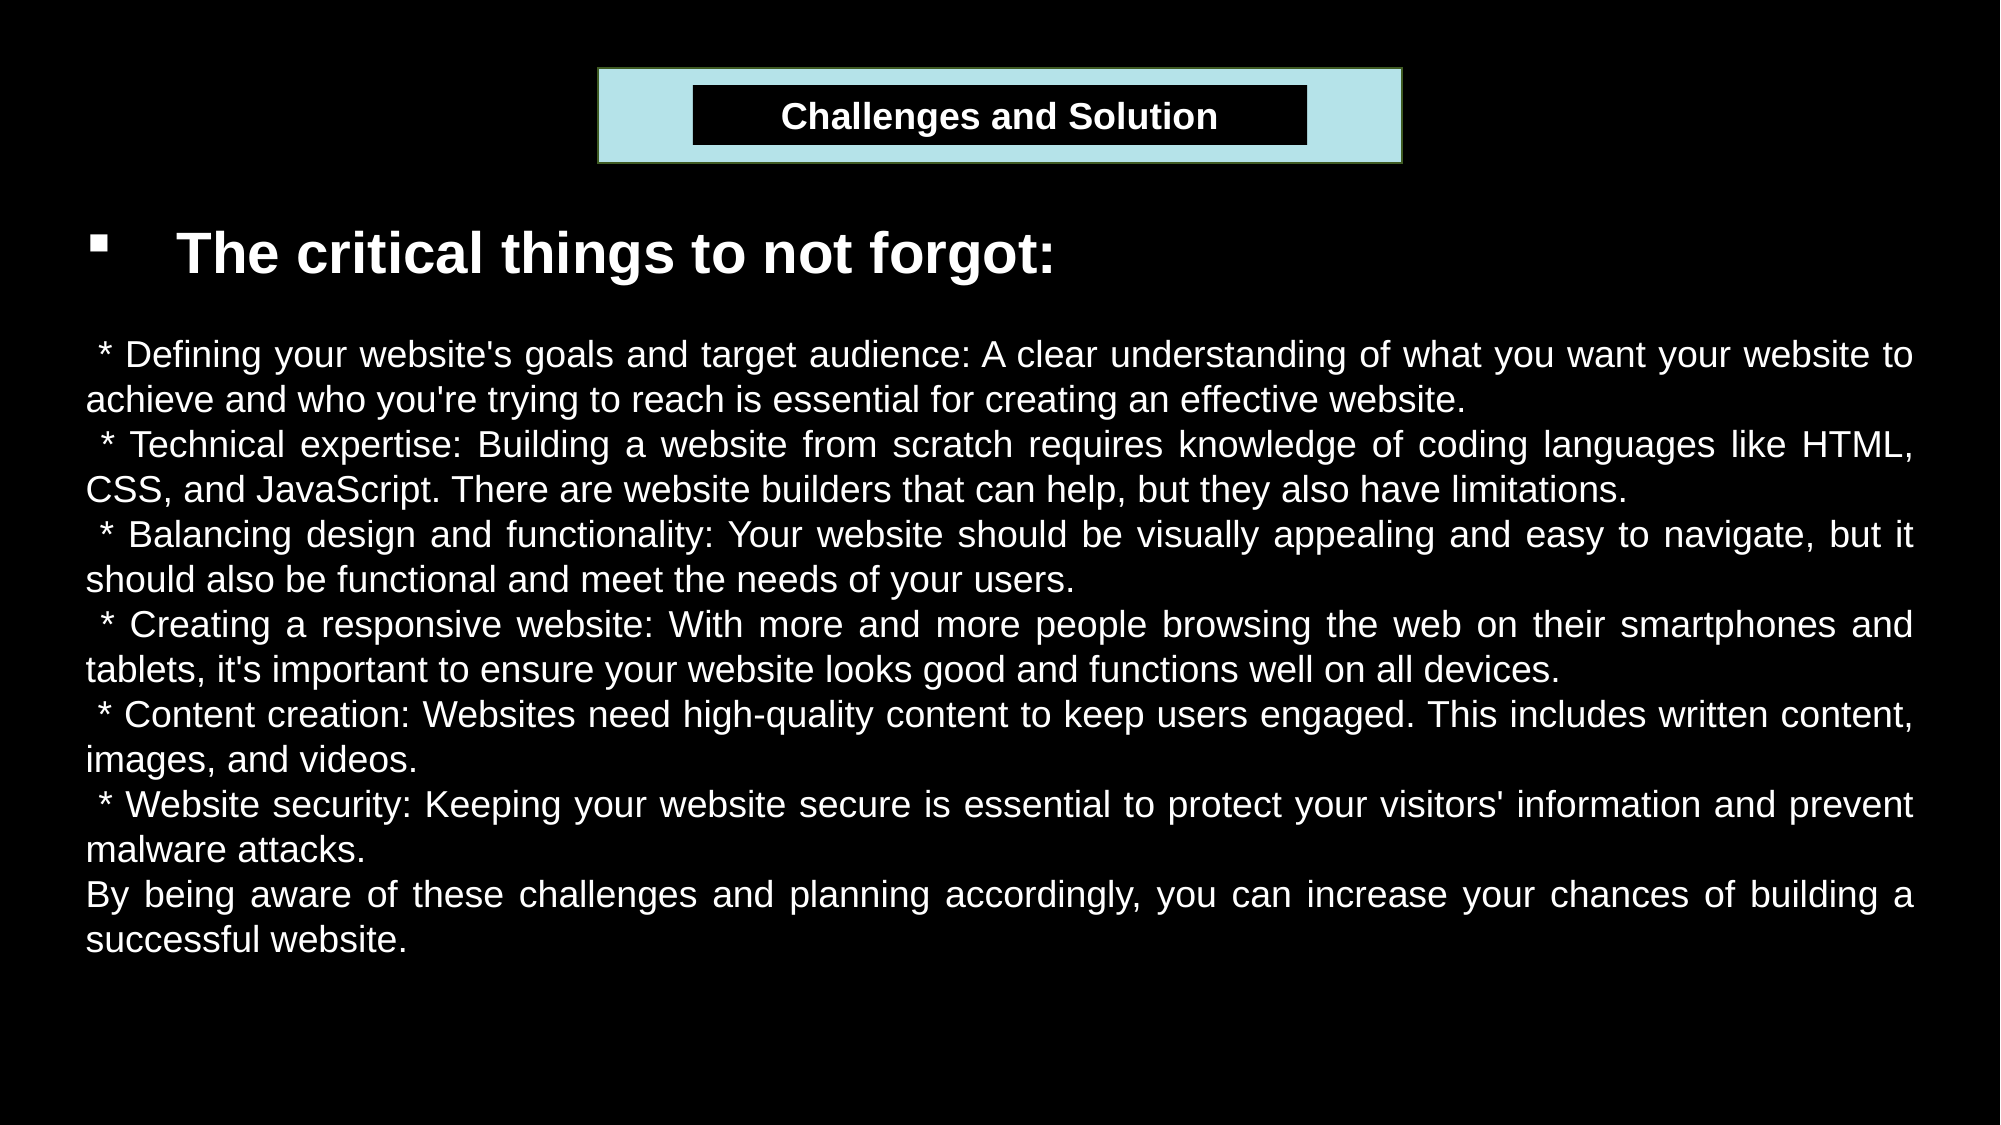

Challenges and Solution
 The critical things to not forgot:

 * Defining your website's goals and target audience: A clear understanding of what you want your website to achieve and who you're trying to reach is essential for creating an effective website.
 * Technical expertise: Building a website from scratch requires knowledge of coding languages like HTML, CSS, and JavaScript. There are website builders that can help, but they also have limitations.
 * Balancing design and functionality: Your website should be visually appealing and easy to navigate, but it should also be functional and meet the needs of your users.
 * Creating a responsive website: With more and more people browsing the web on their smartphones and tablets, it's important to ensure your website looks good and functions well on all devices.
 * Content creation: Websites need high-quality content to keep users engaged. This includes written content, images, and videos.
 * Website security: Keeping your website secure is essential to protect your visitors' information and prevent malware attacks.
By being aware of these challenges and planning accordingly, you can increase your chances of building a successful website.